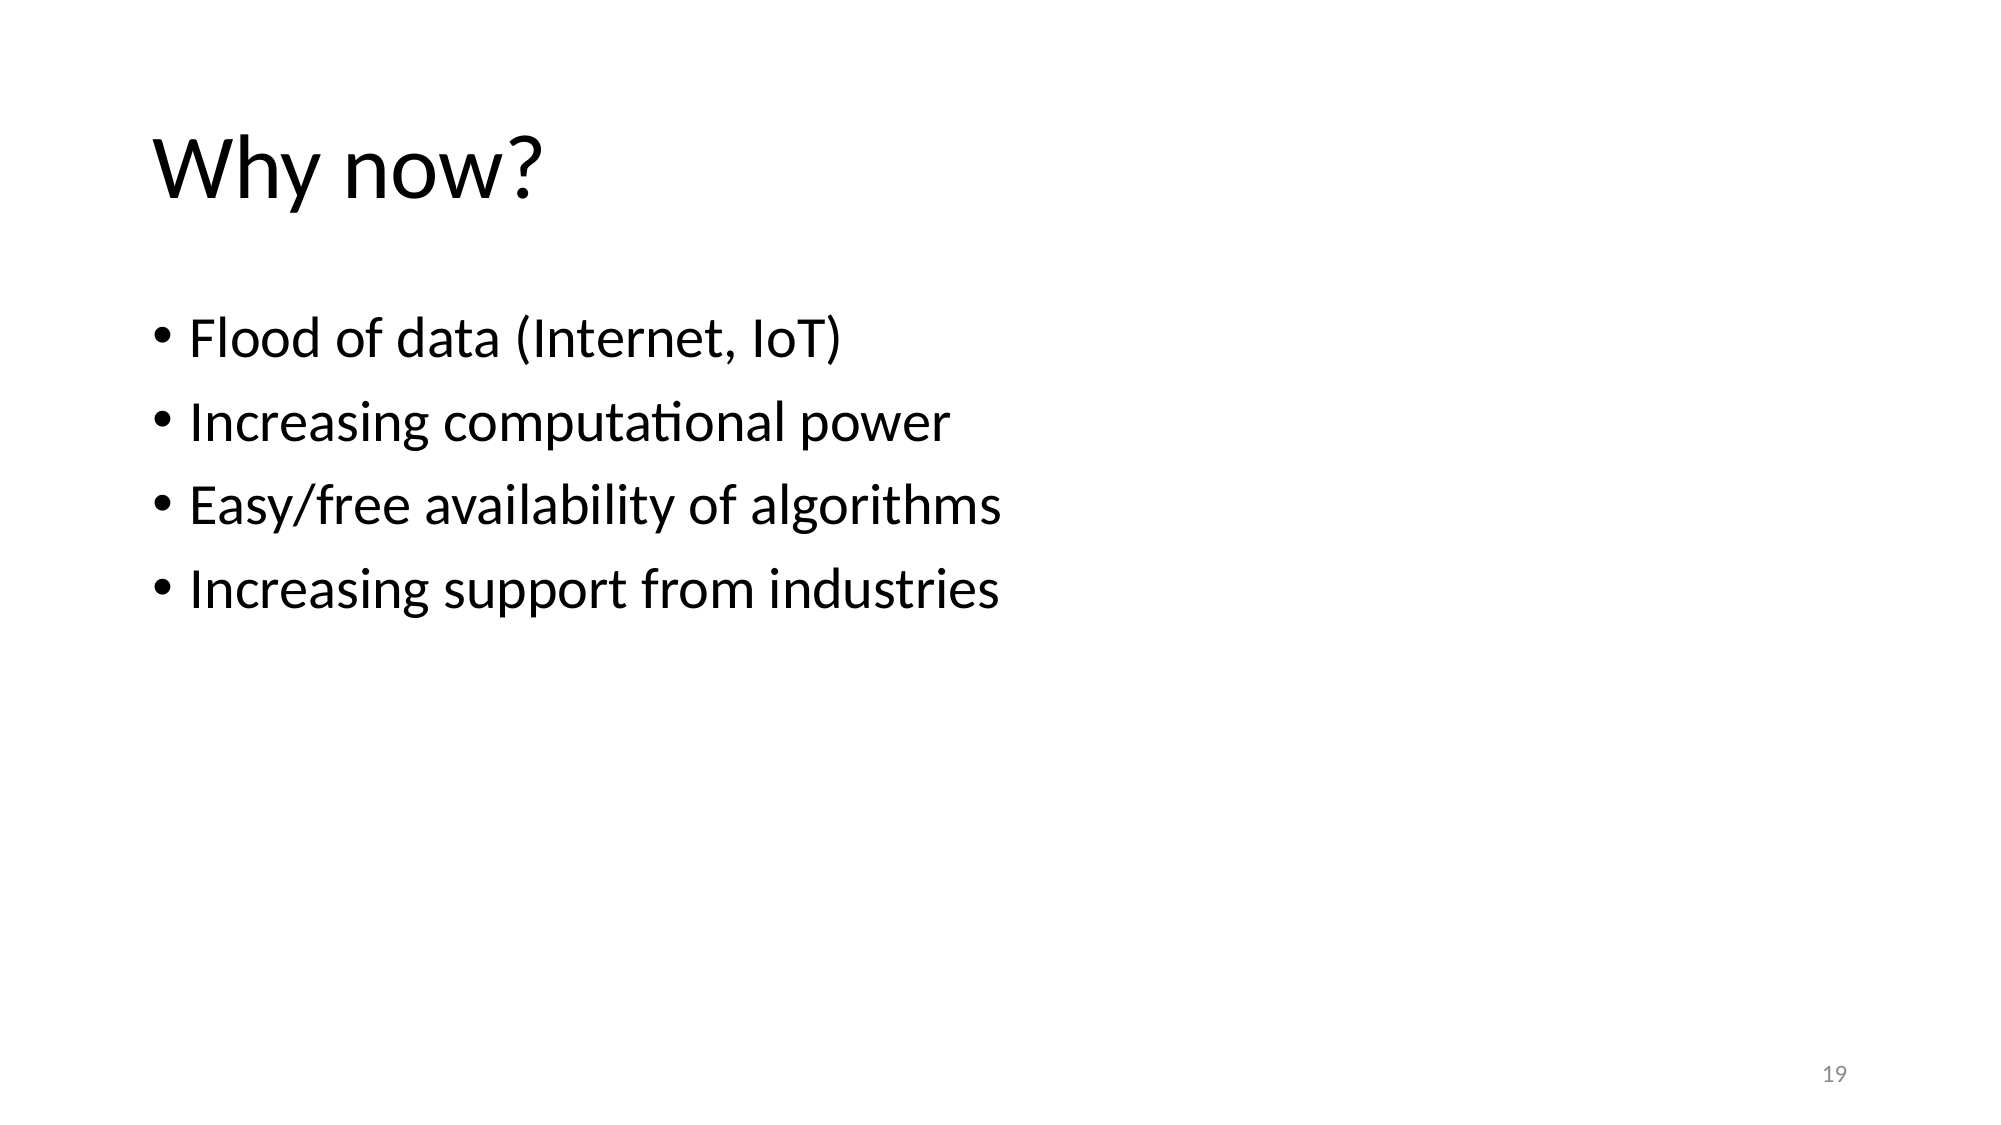

# Why now?
Flood of data (Internet, IoT)
Increasing computational power
Easy/free availability of algorithms
Increasing support from industries
19